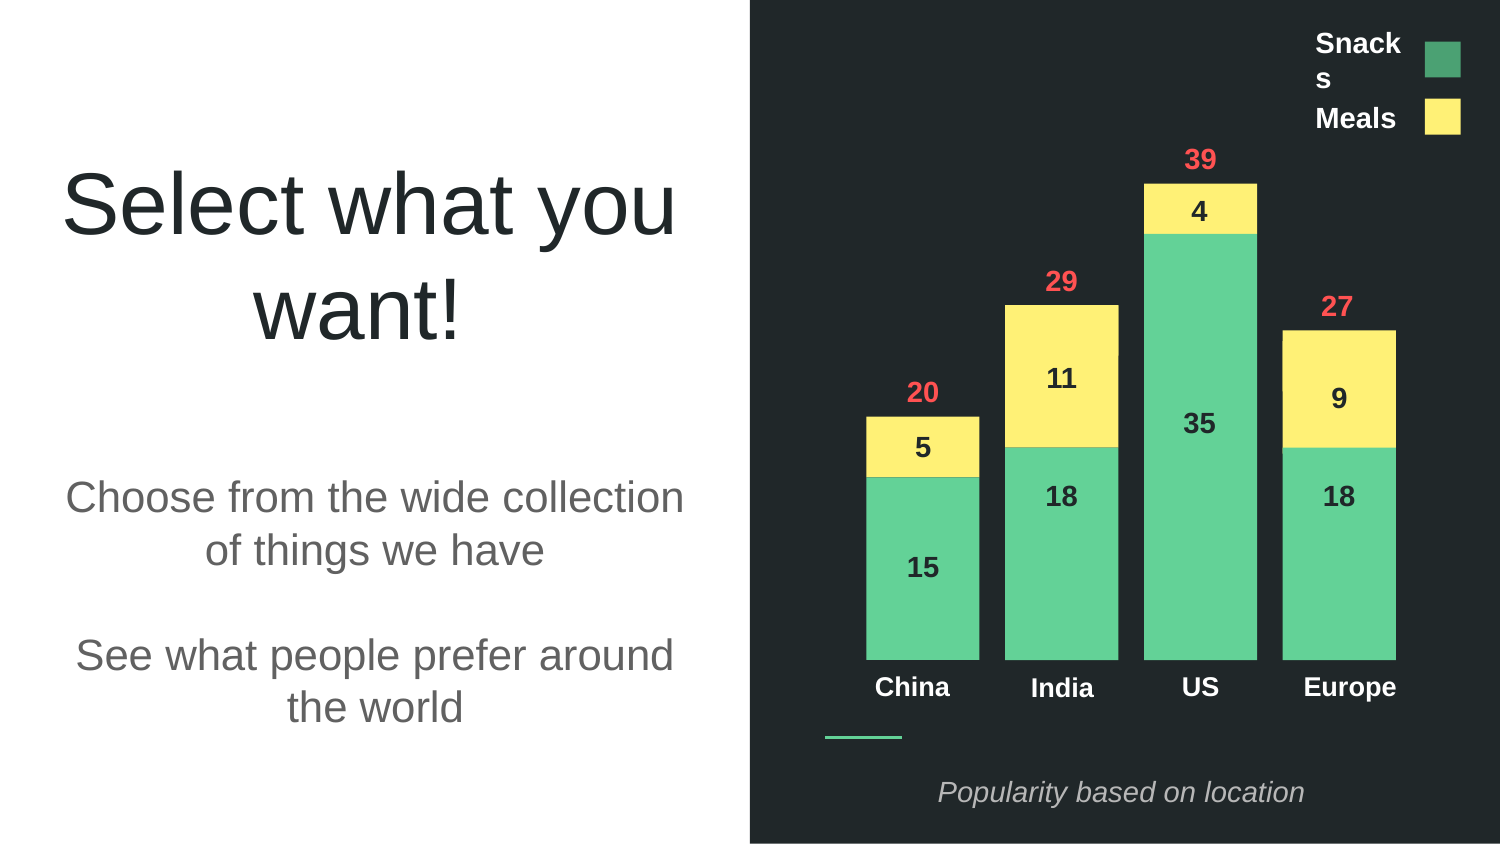

Snacks

Meals

# Select what you want!
39
4

29
27
11

9
20
35

5

Choose from the wide collection of things we have

See what people prefer around the world
18
18

15
China
US
Europe
India

Popularity based on location